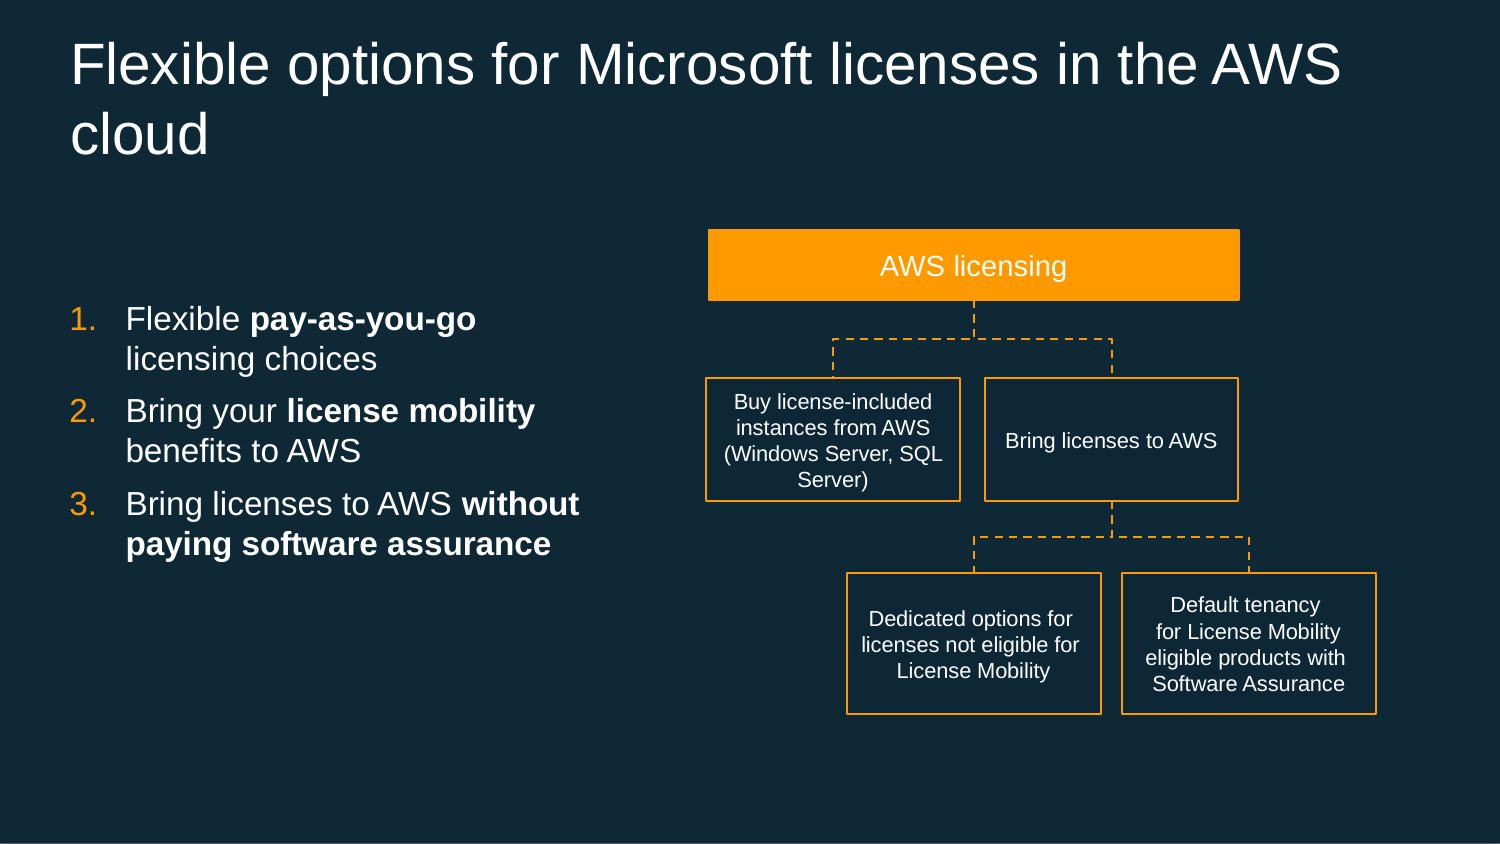

# Flexible options for Microsoft licenses in the AWS cloud
AWS licensing
Bring licenses to AWS
Buy license-included instances from AWS (Windows Server, SQL Server)
Dedicated options for
licenses not eligible for
License Mobility
Default tenancy
for License Mobility eligible products with
Software Assurance
Flexible pay-as-you-go licensing choices
Bring your license mobility benefits to AWS
Bring licenses to AWS without paying software assurance